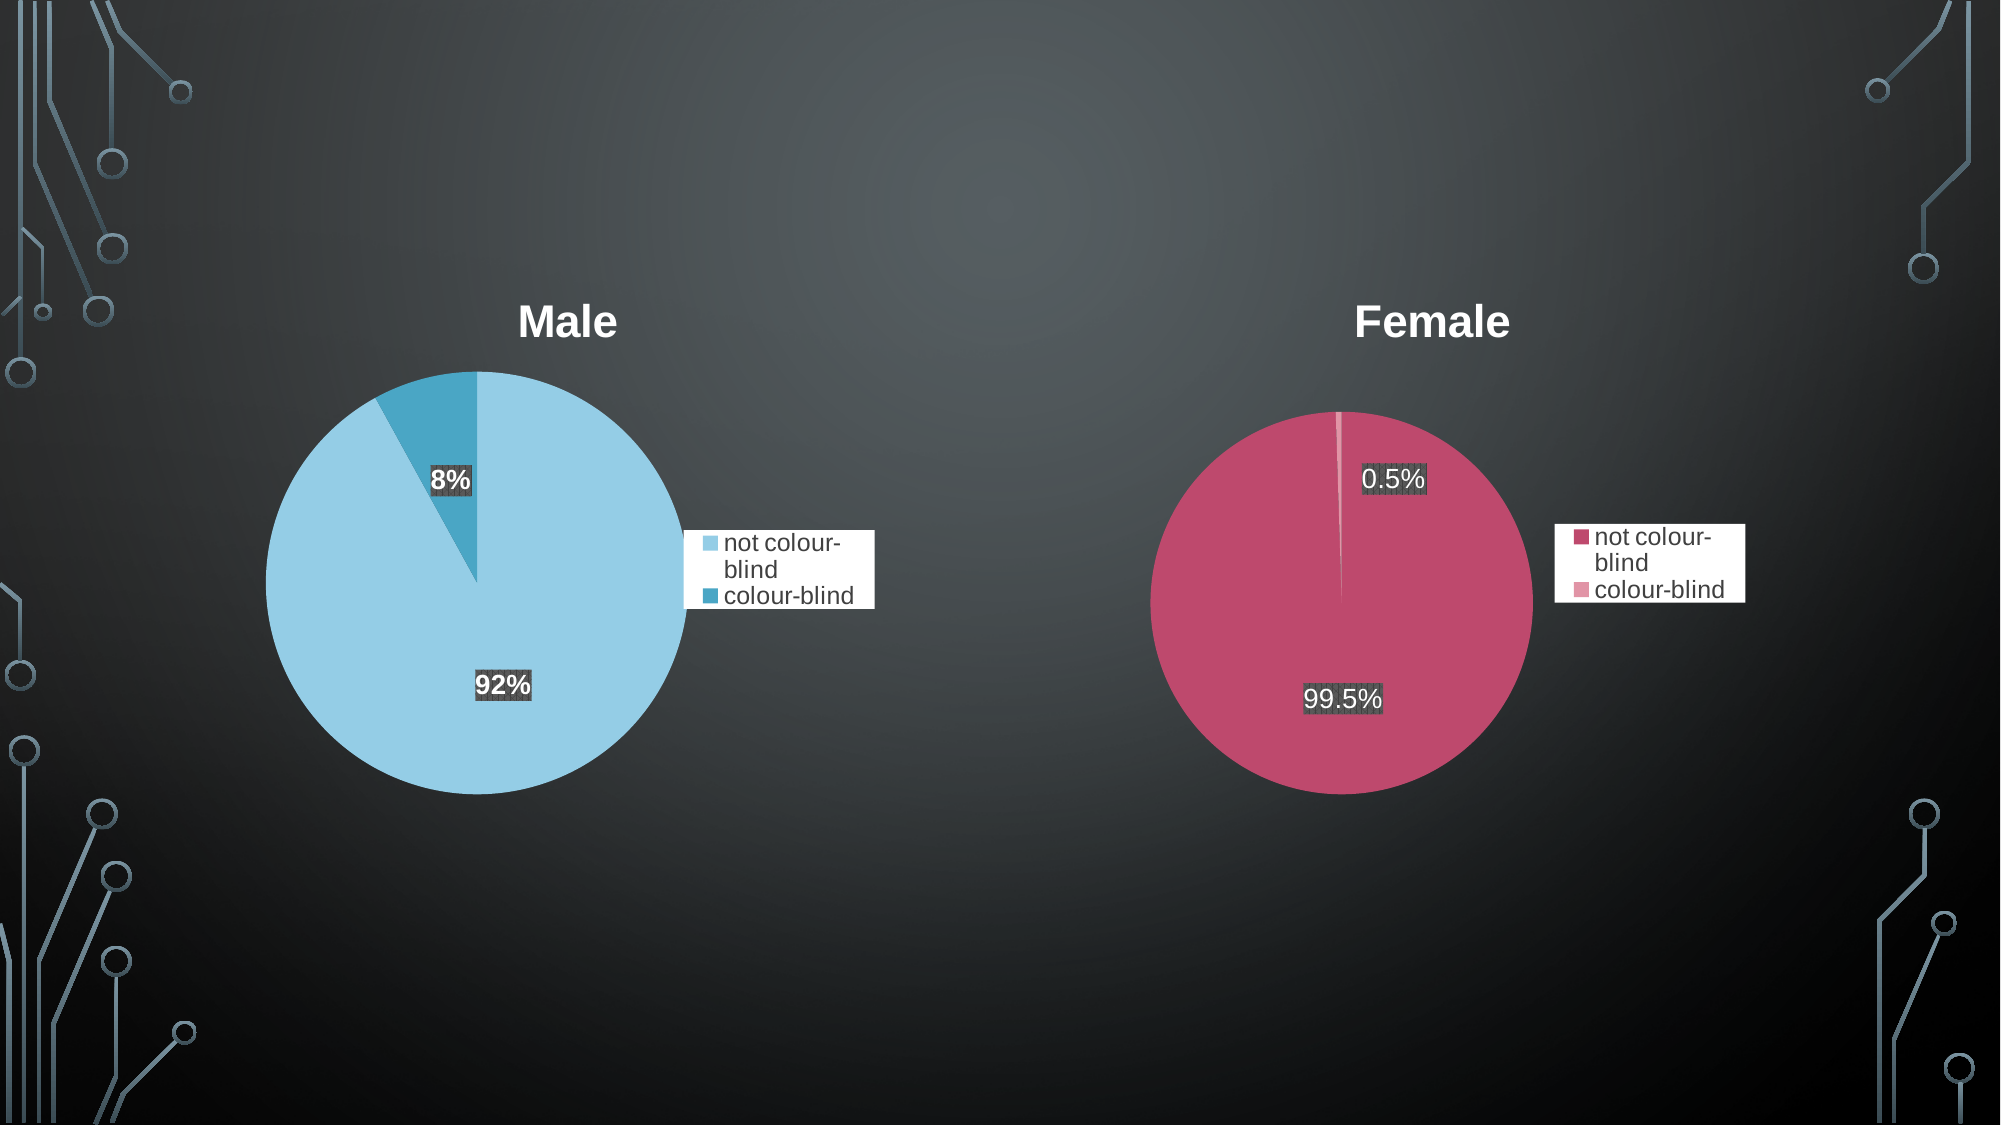

### Chart: Female

| Category | Female |
|---|---|
| not colour-blind | 99.5 |
| colour-blind | 0.5 |

### Chart: Male

| Category | Male |
|---|---|
| not colour-blind | 92.0 |
| colour-blind | 8.0 |